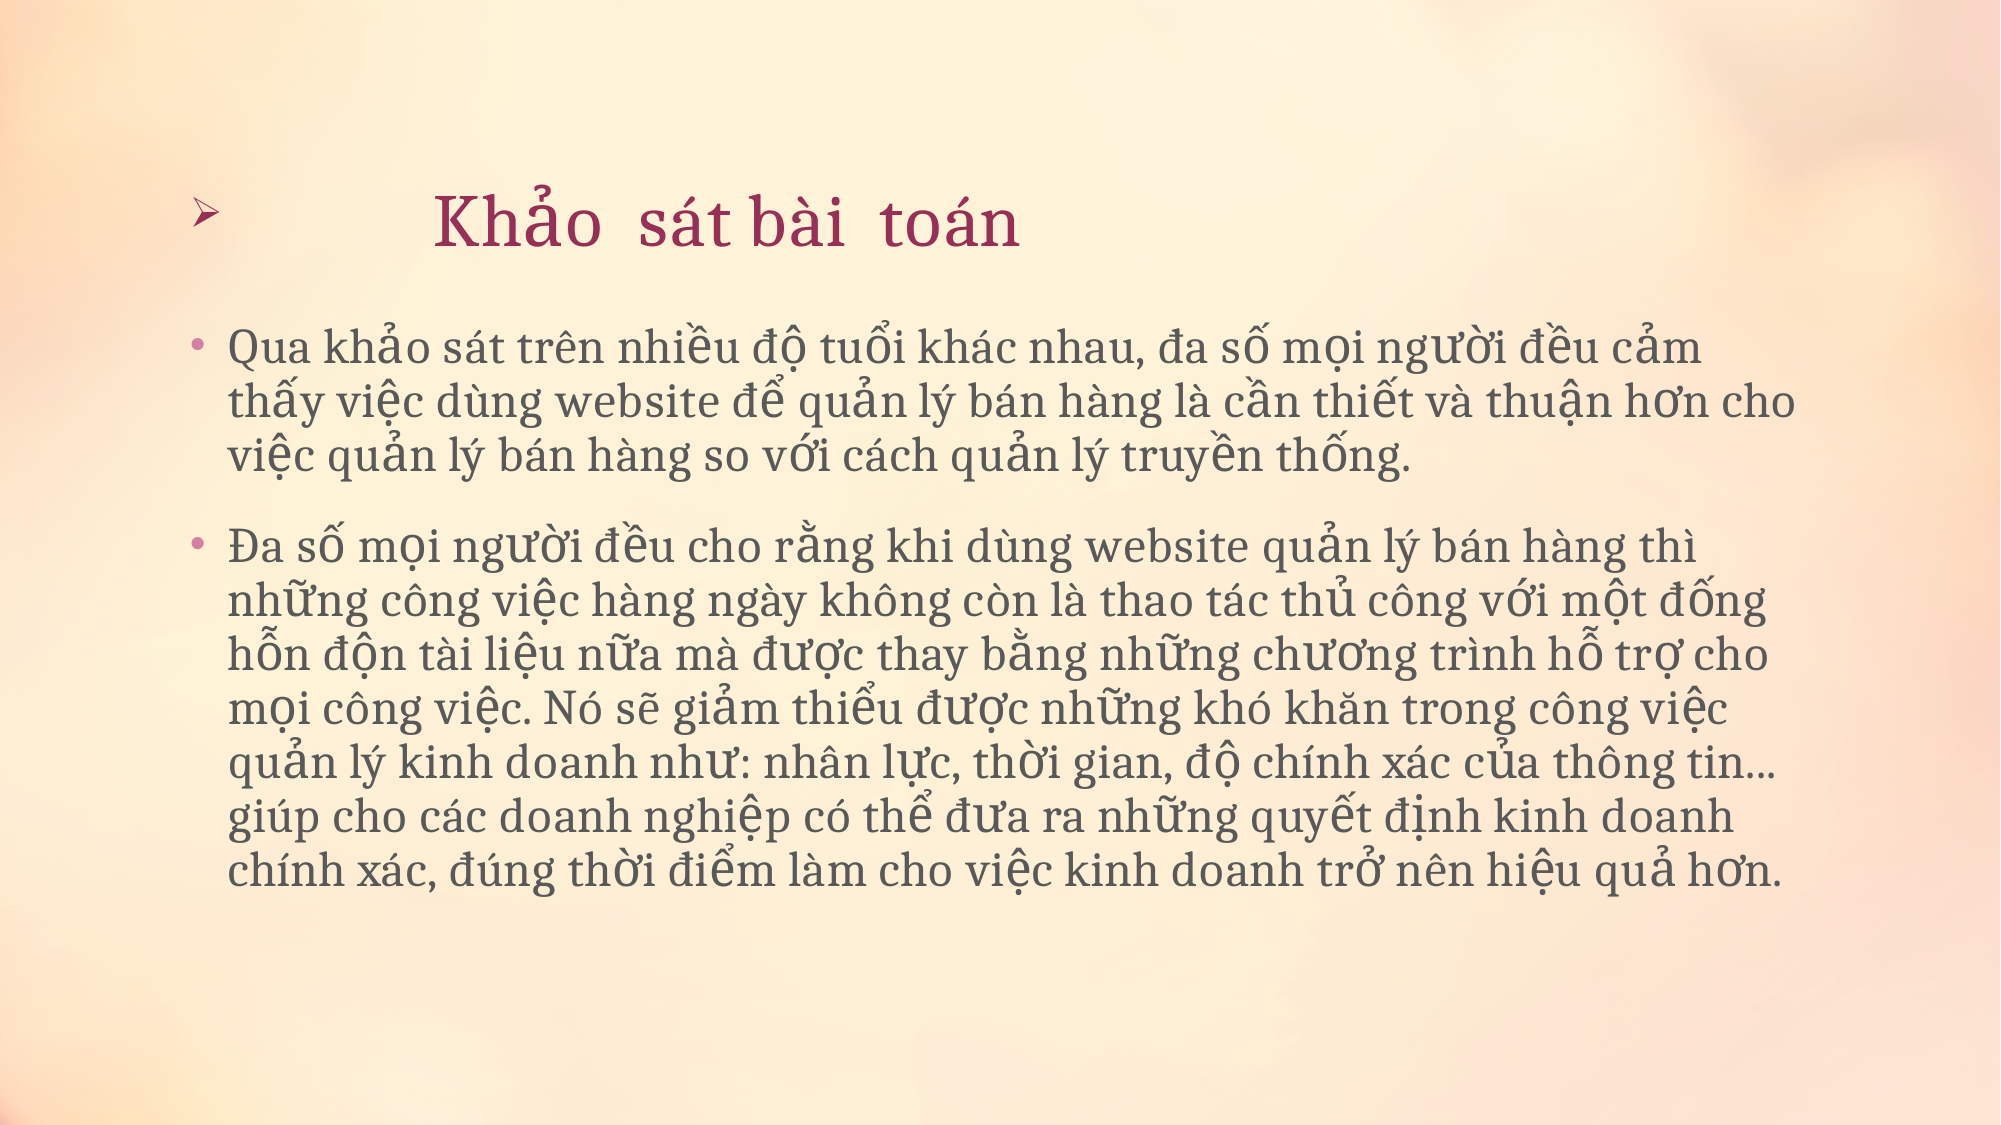

# Khảo  sát bài  toán
Qua khảo sát trên nhiều độ tuổi khác nhau, đa số mọi người đều cảm thấy việc dùng website để quản lý bán hàng là cần thiết và thuận hơn cho việc quản lý bán hàng so với cách quản lý truyền thống.
Đa số mọi người đều cho rằng khi dùng website quản lý bán hàng thì những công việc hàng ngày không còn là thao tác thủ công với một đống hỗn độn tài liệu nữa mà được thay bằng những chương trình hỗ trợ cho mọi công việc. Nó sẽ giảm thiểu được những khó khăn trong công việc quản lý kinh doanh như: nhân lực, thời gian, độ chính xác của thông tin... giúp cho các doanh nghiệp có thể đưa ra những quyết định kinh doanh chính xác, đúng thời điểm làm cho việc kinh doanh trở nên hiệu quả hơn.